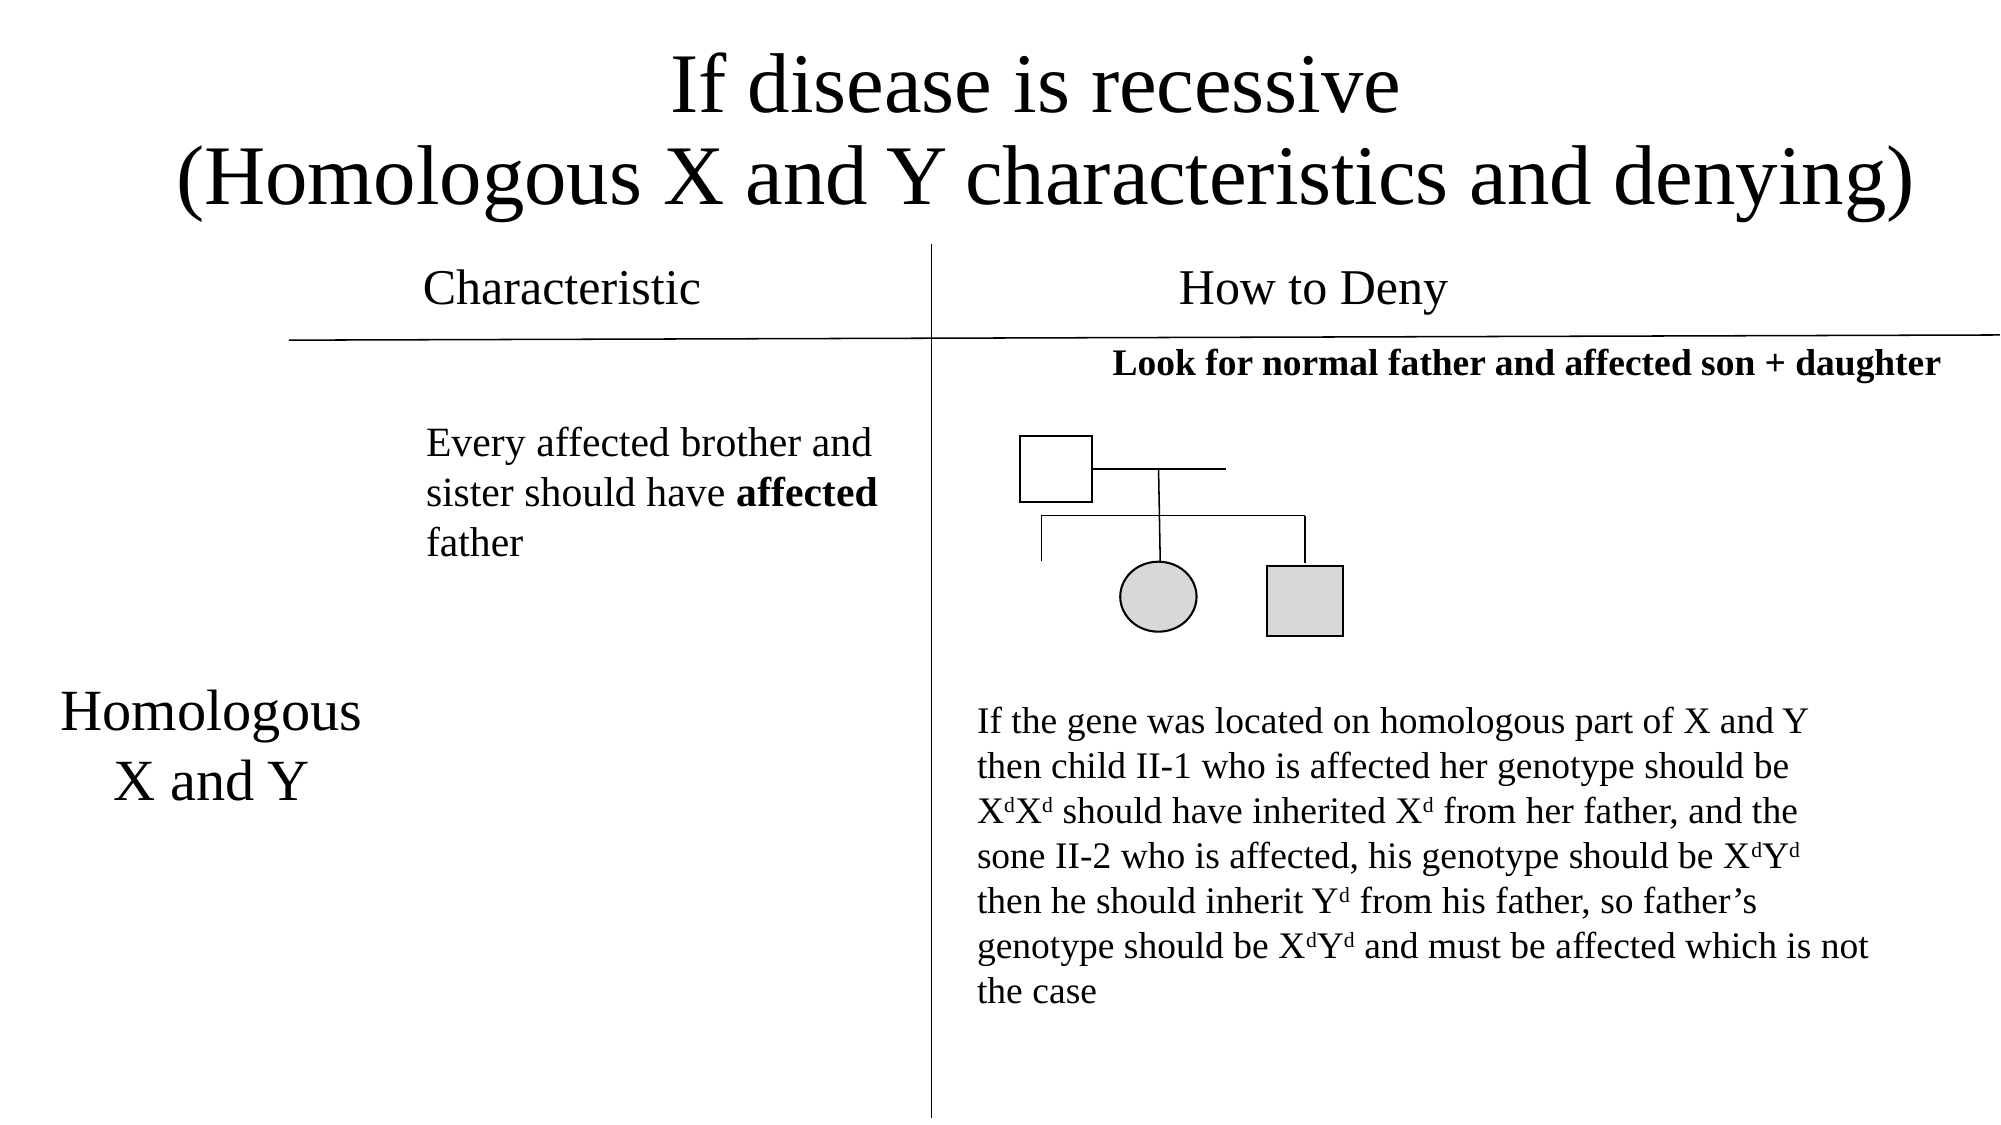

If disease is recessive
(Homologous X and Y characteristics and denying)
Characteristic
How to Deny
Look for normal father and affected son + daughter
Every affected brother and sister should have affected father

Homologous X and Y
If the gene was located on homologous part of X and Y then child II-1 who is affected her genotype should be XdXd should have inherited Xd from her father, and the sone II-2 who is affected, his genotype should be XdYd  then he should inherit Yd from his father, so father’s genotype should be XdYd and must be affected which is not the case